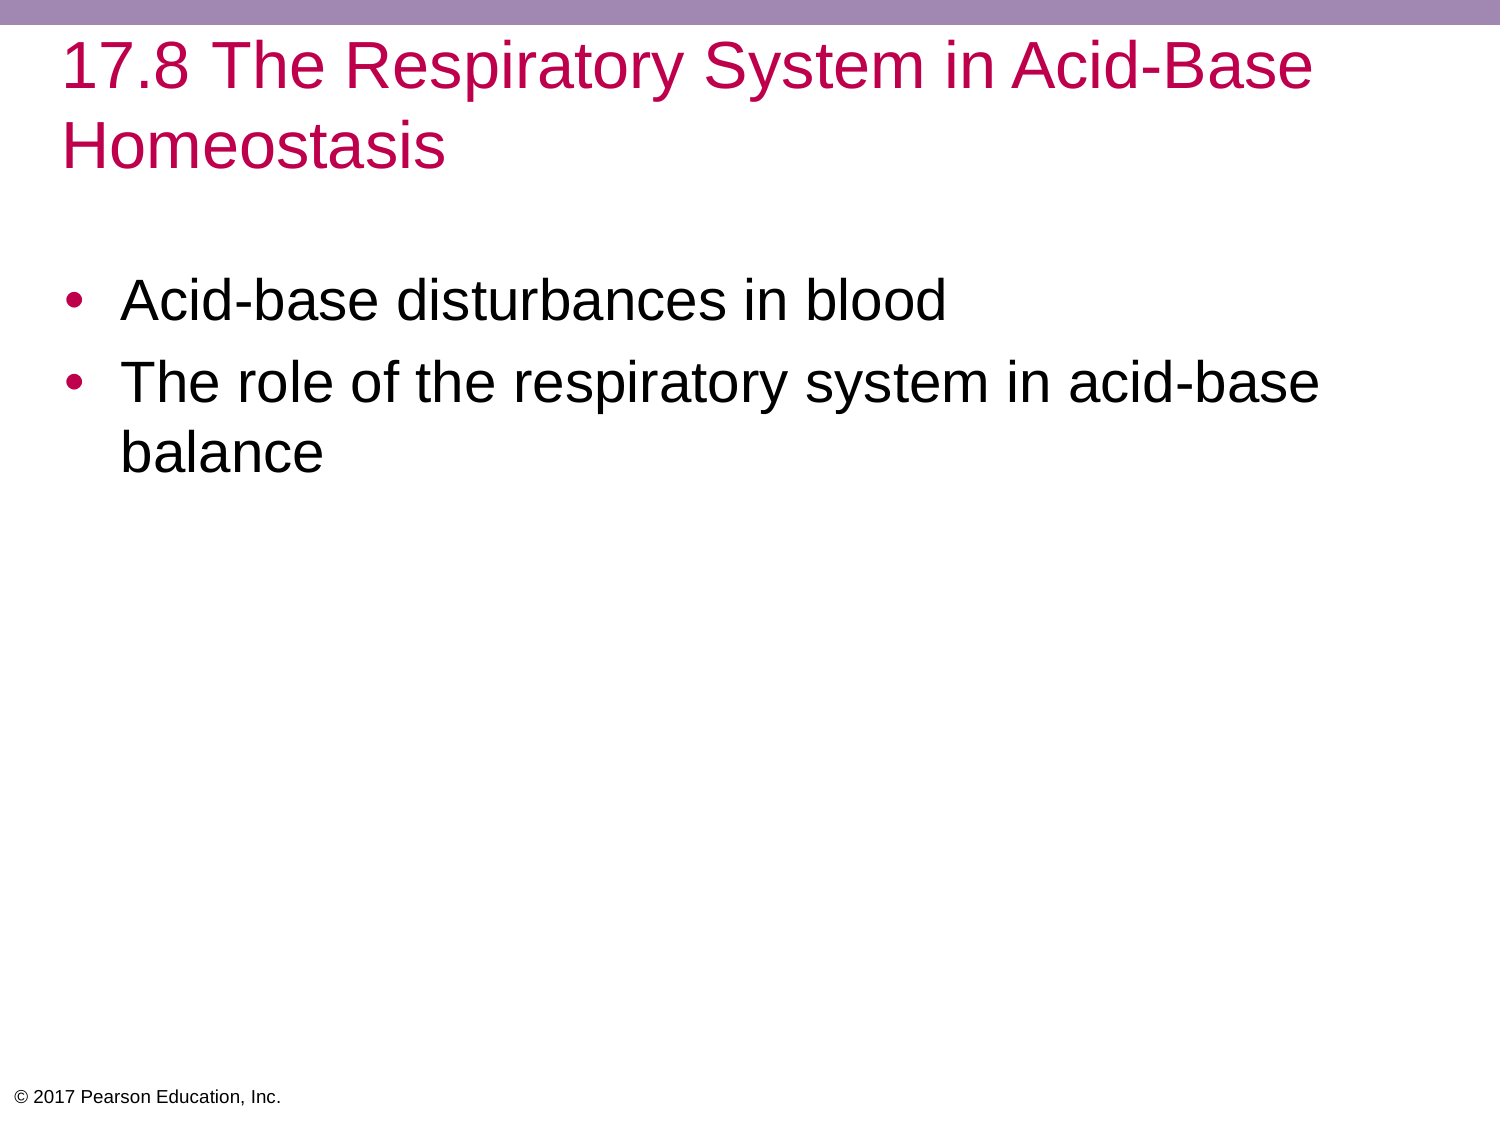

# 17.8	The Respiratory System in Acid-Base Homeostasis
Acid-base disturbances in blood
The role of the respiratory system in acid-base balance